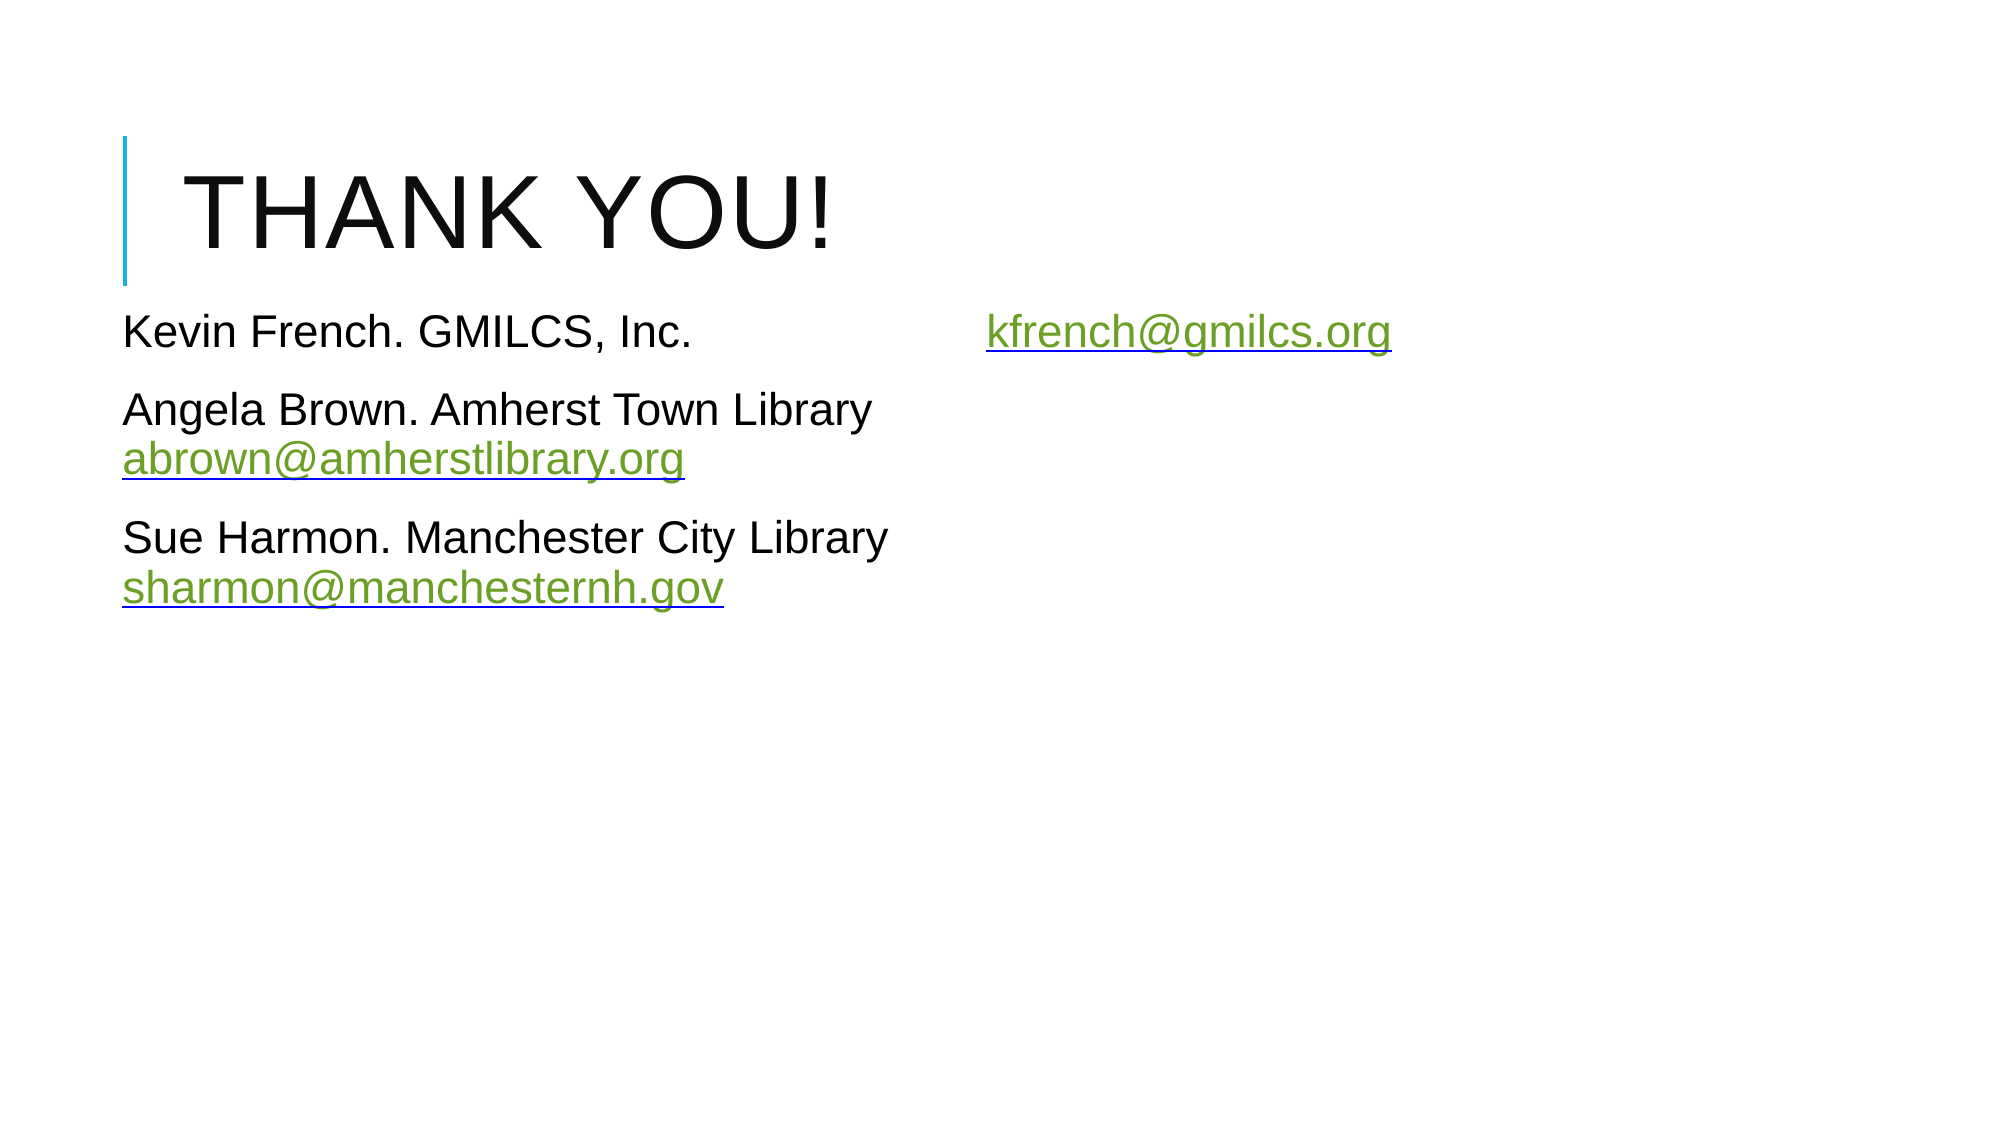

# Thank you!
Kevin French. GMILCS, Inc.                       kfrench@gmilcs.org
Angela Brown. Amherst Town Library        abrown@amherstlibrary.org
Sue Harmon. Manchester City Library      sharmon@manchesternh.gov